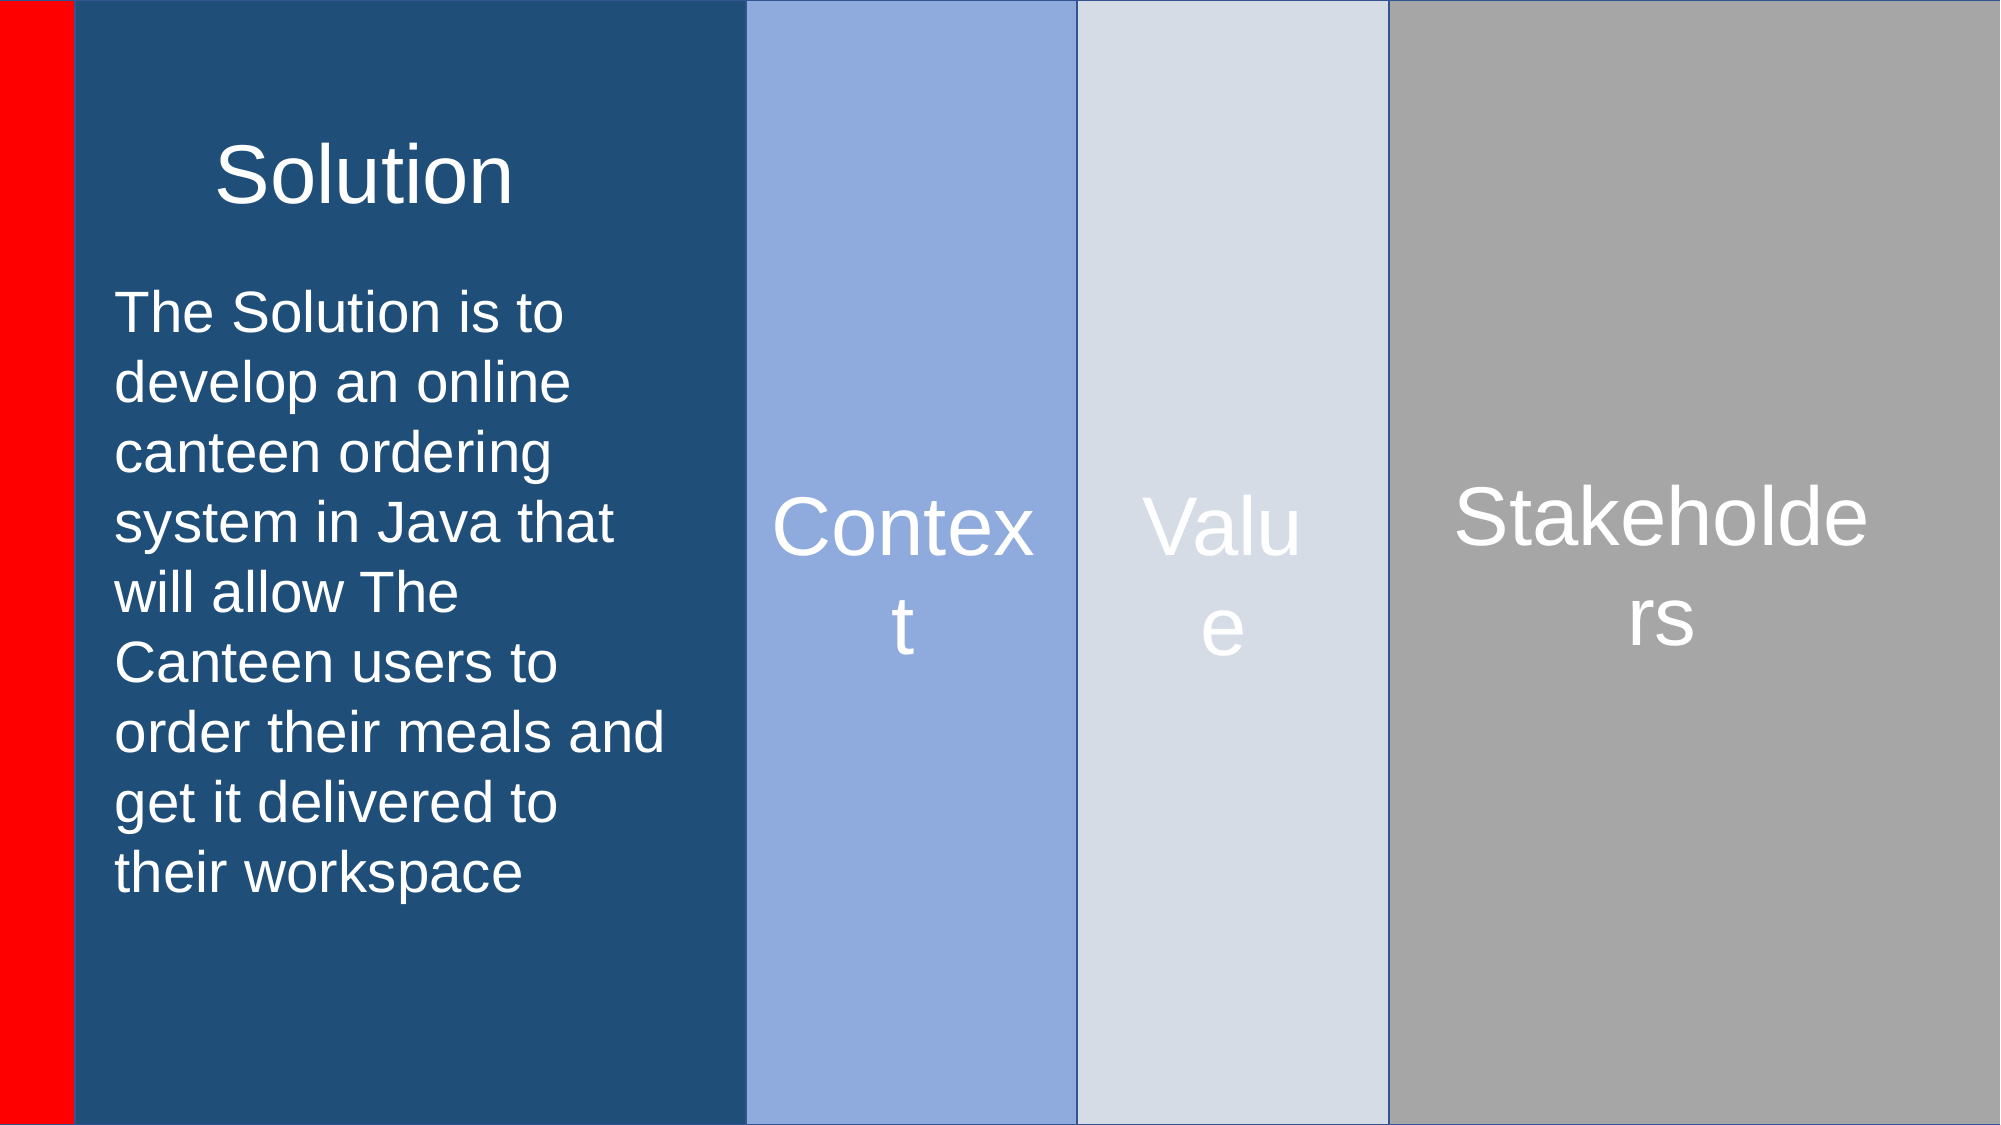

Need
Change
Solution
The Solution is to develop an online canteen ordering system in Java that will allow The Canteen users to order their meals and get it delivered to their workspace
Stakeholders
Context
Value